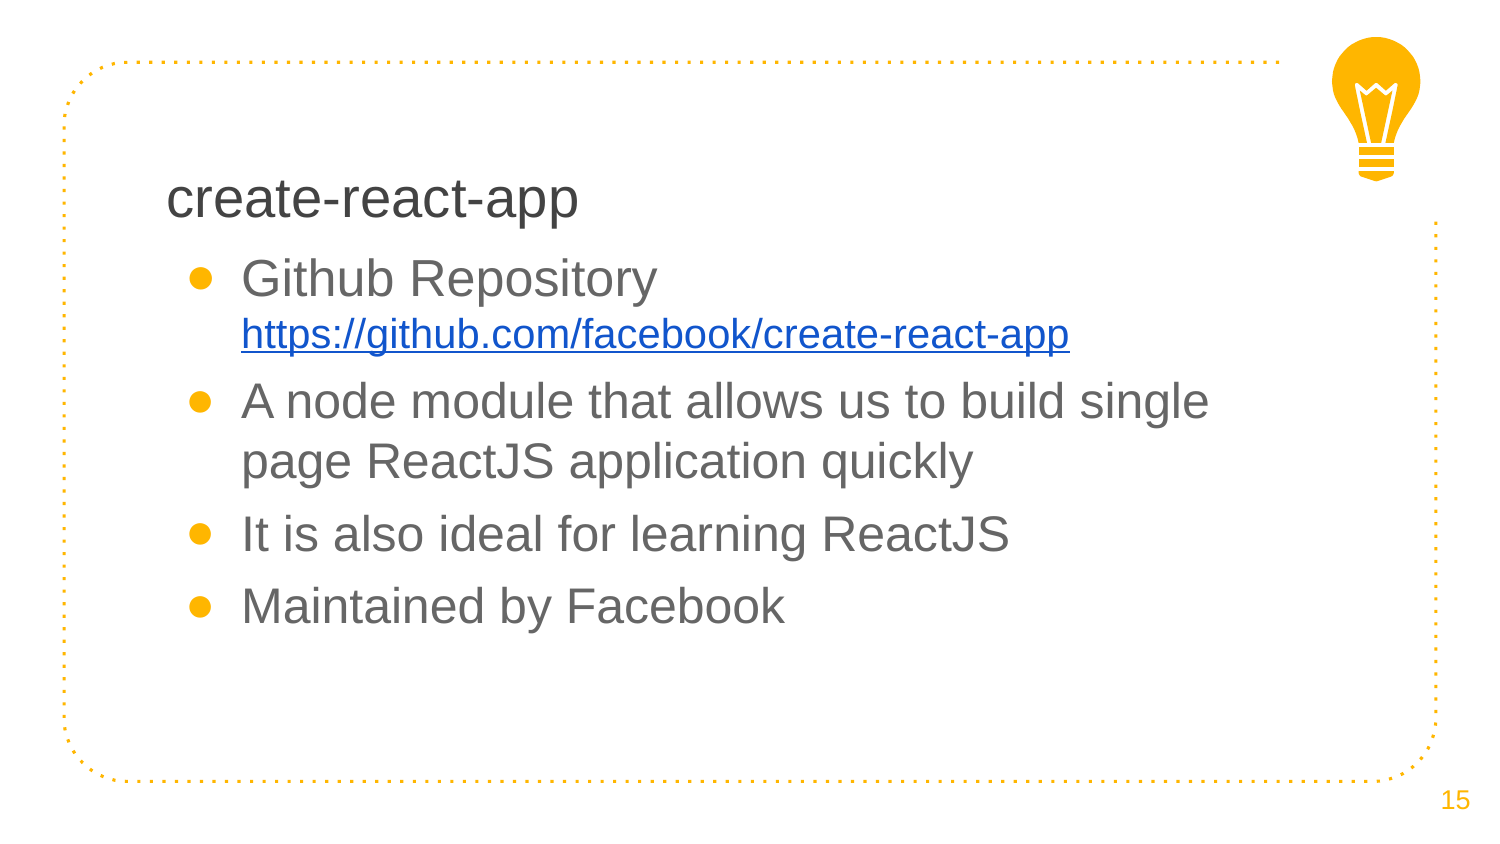

# create-react-app
Github Repository https://github.com/facebook/create-react-app
A node module that allows us to build single page ReactJS application quickly
It is also ideal for learning ReactJS
Maintained by Facebook
15